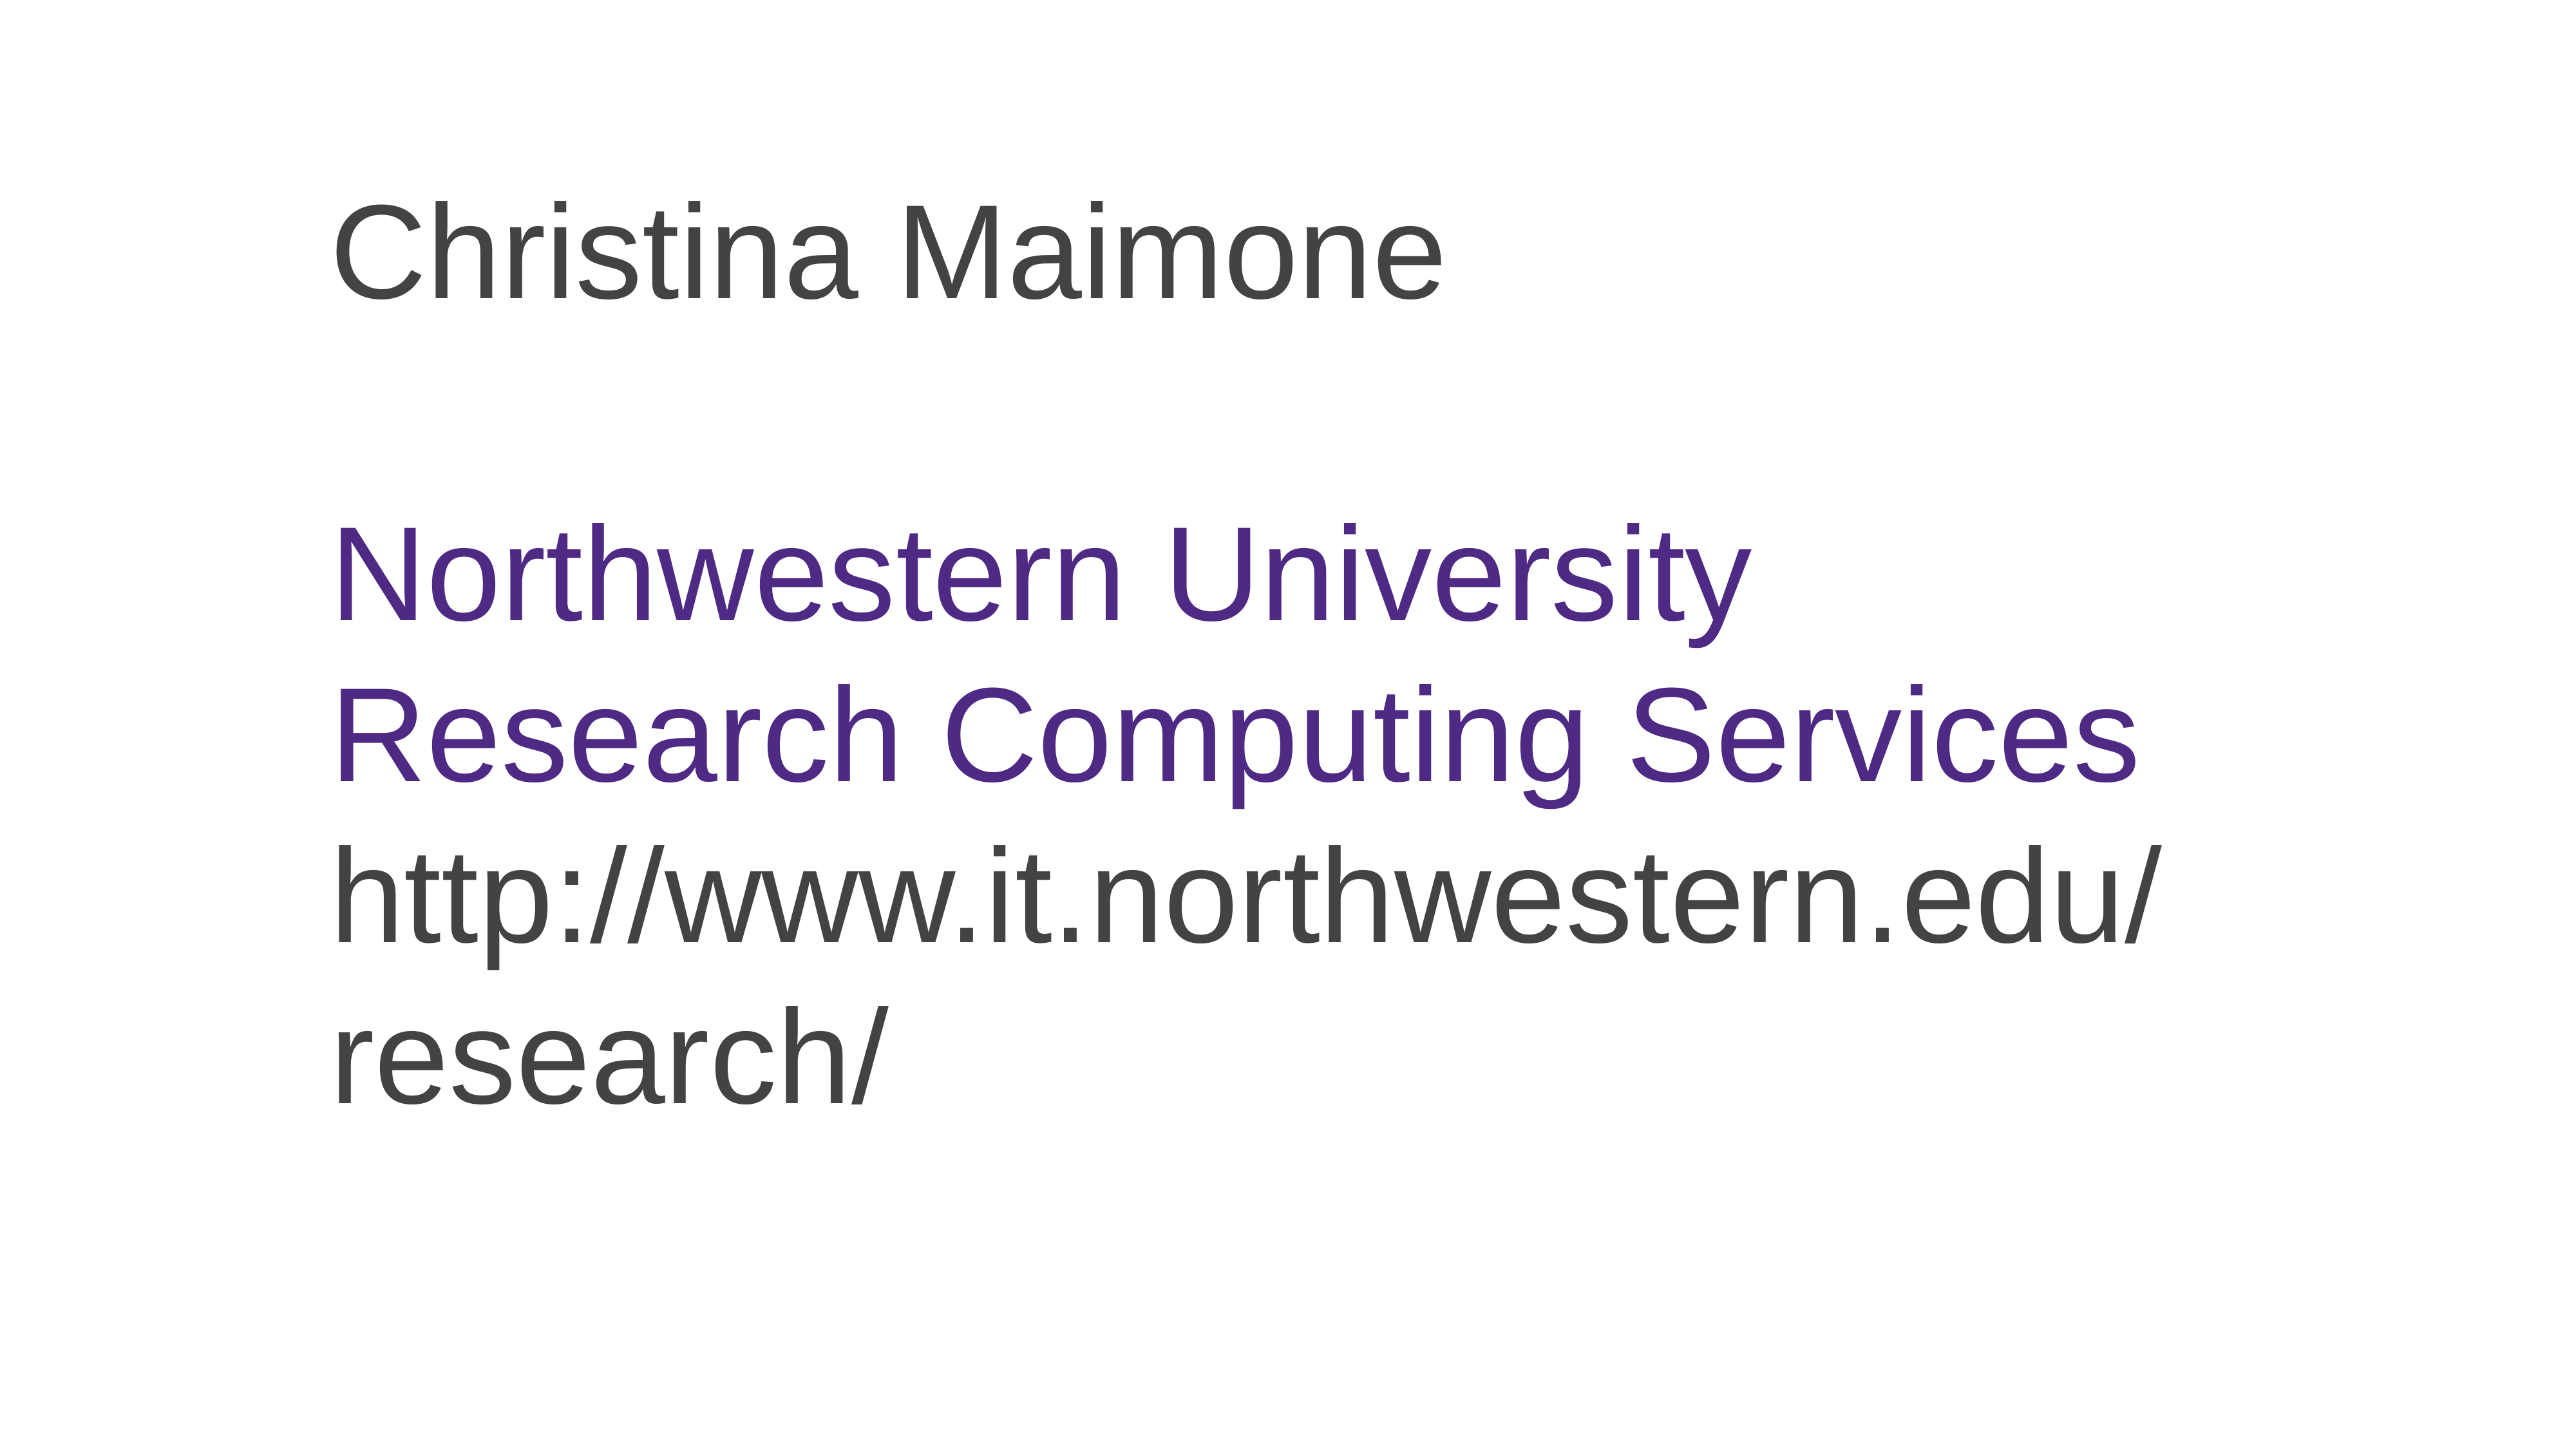

Christina Maimone

Northwestern University
Research Computing Services
http://www.it.northwestern.edu/research/